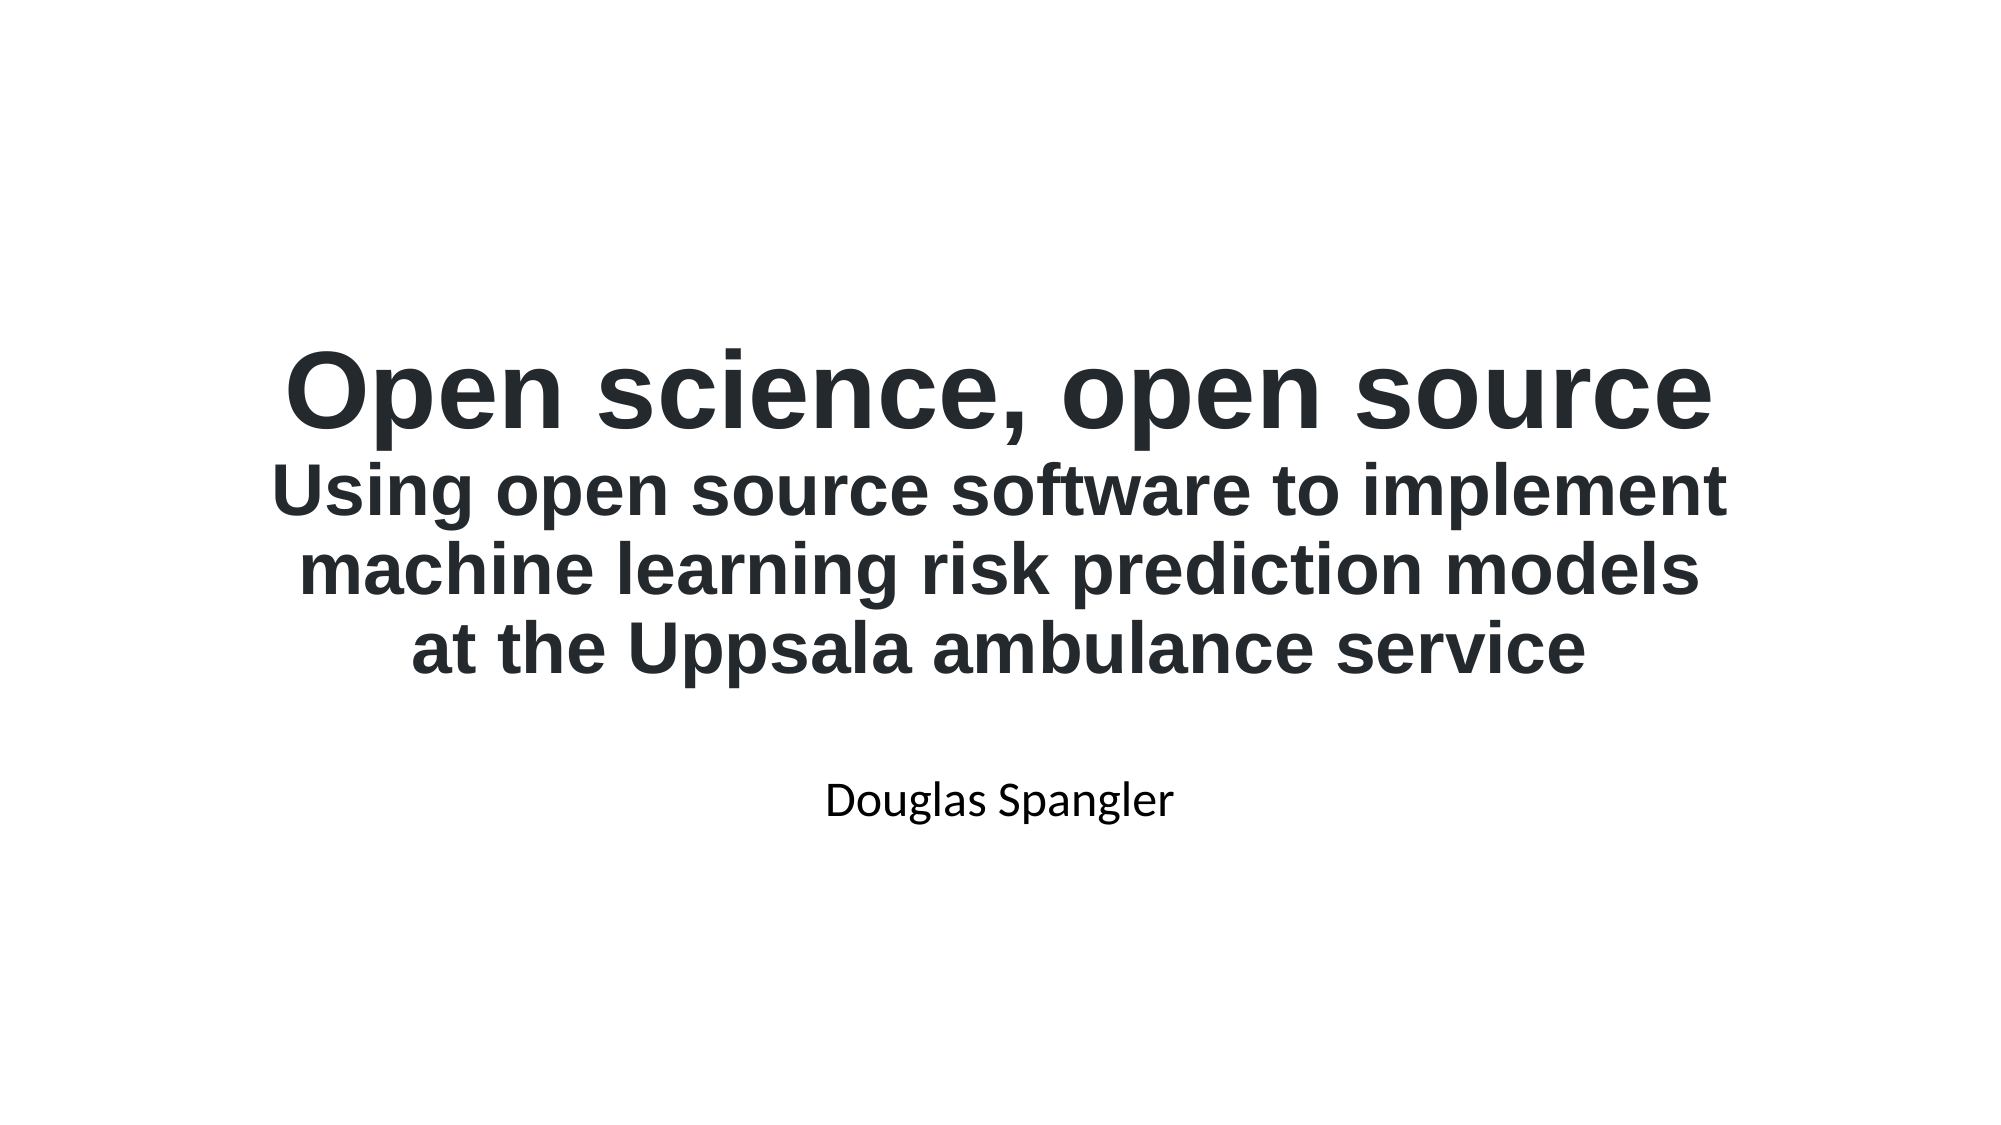

# Open science, open source Using open source software to implement machine learning risk prediction models at the Uppsala ambulance service
Douglas Spangler